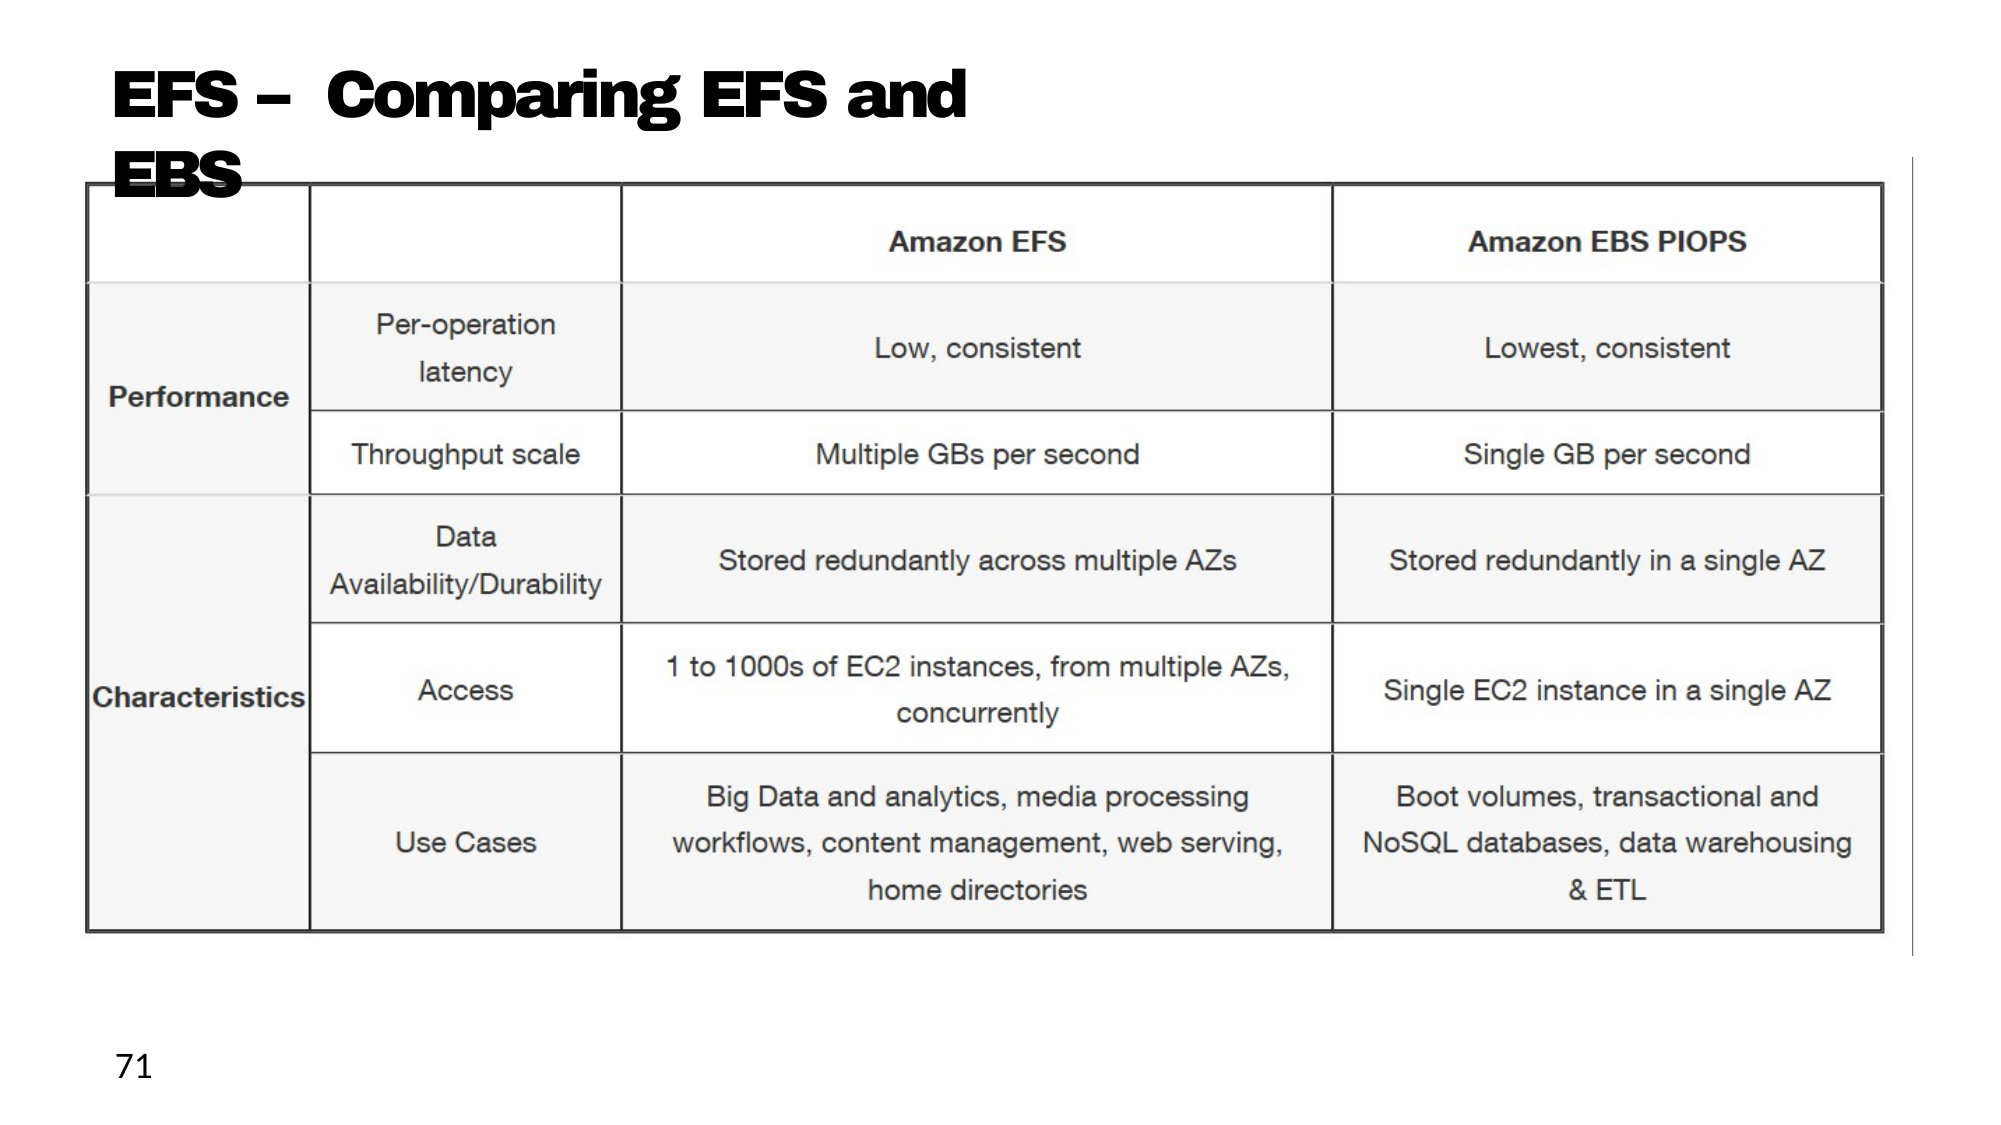

# EFS – Comparing EFS and EBS

71